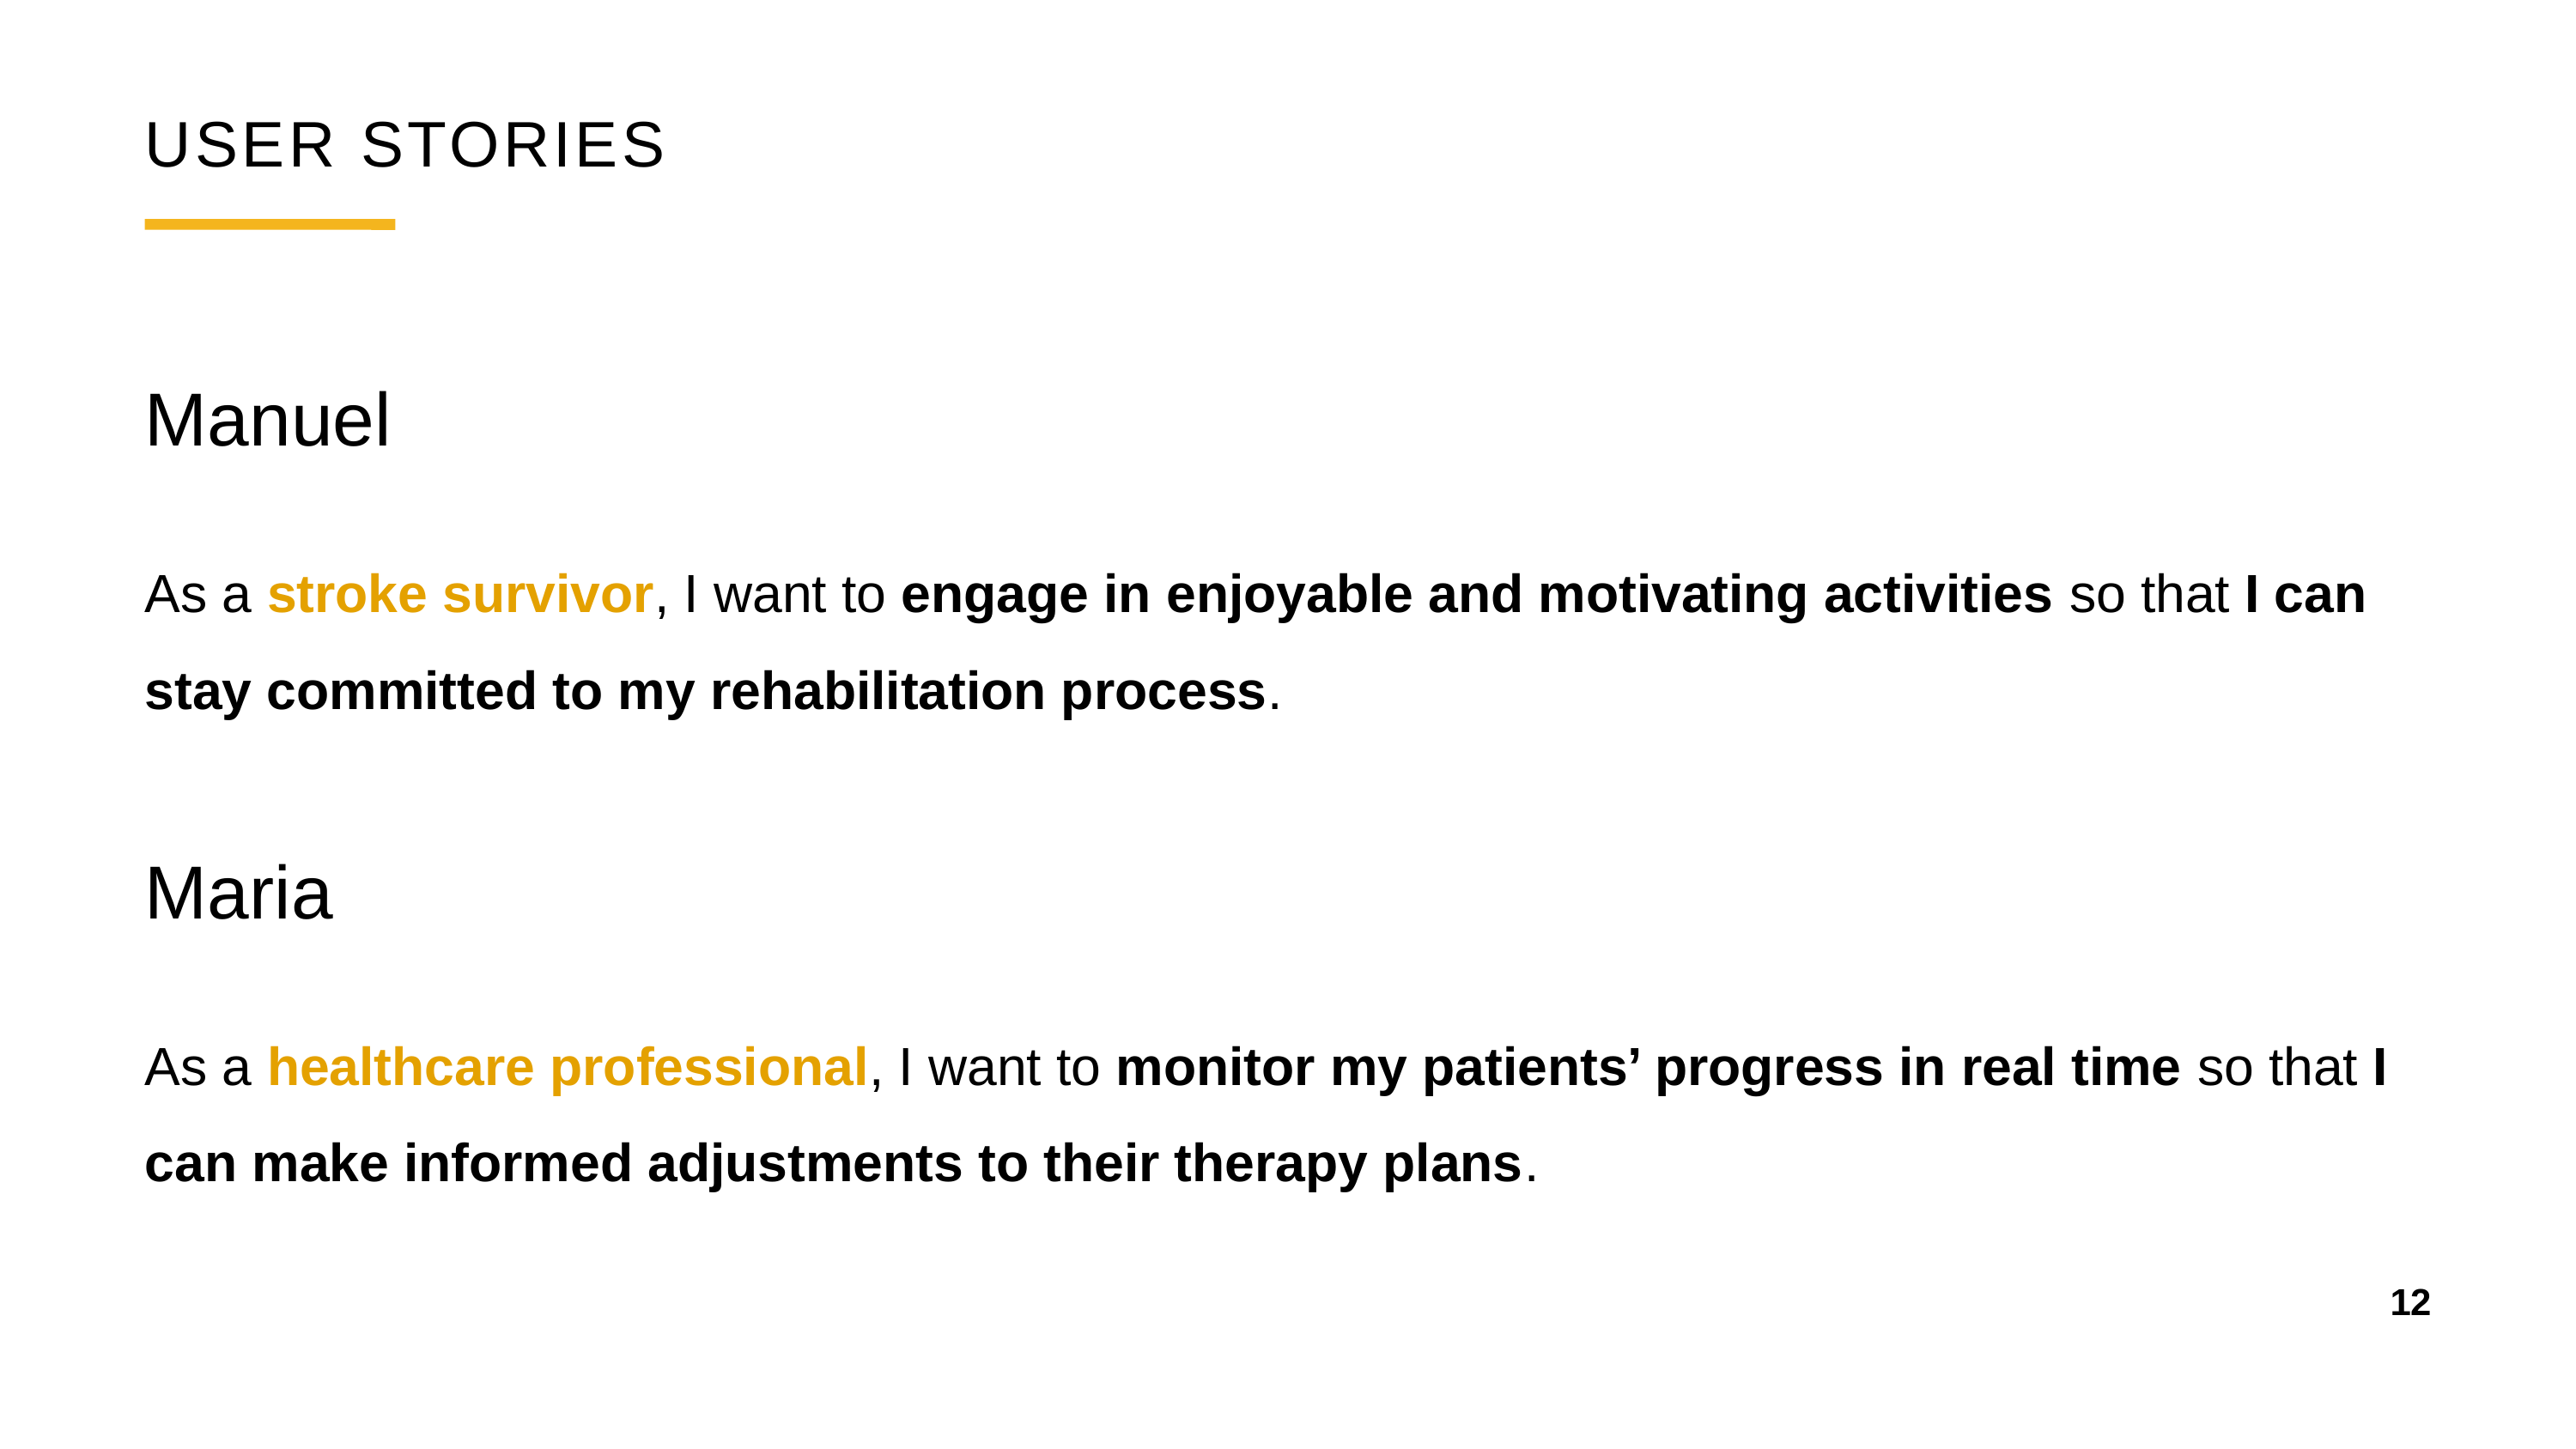

USER STORIES

Manuel
As a stroke survivor, I want to engage in enjoyable and motivating activities so that I can stay committed to my rehabilitation process.
Maria
As a healthcare professional, I want to monitor my patients’ progress in real time so that I can make informed adjustments to their therapy plans.
12